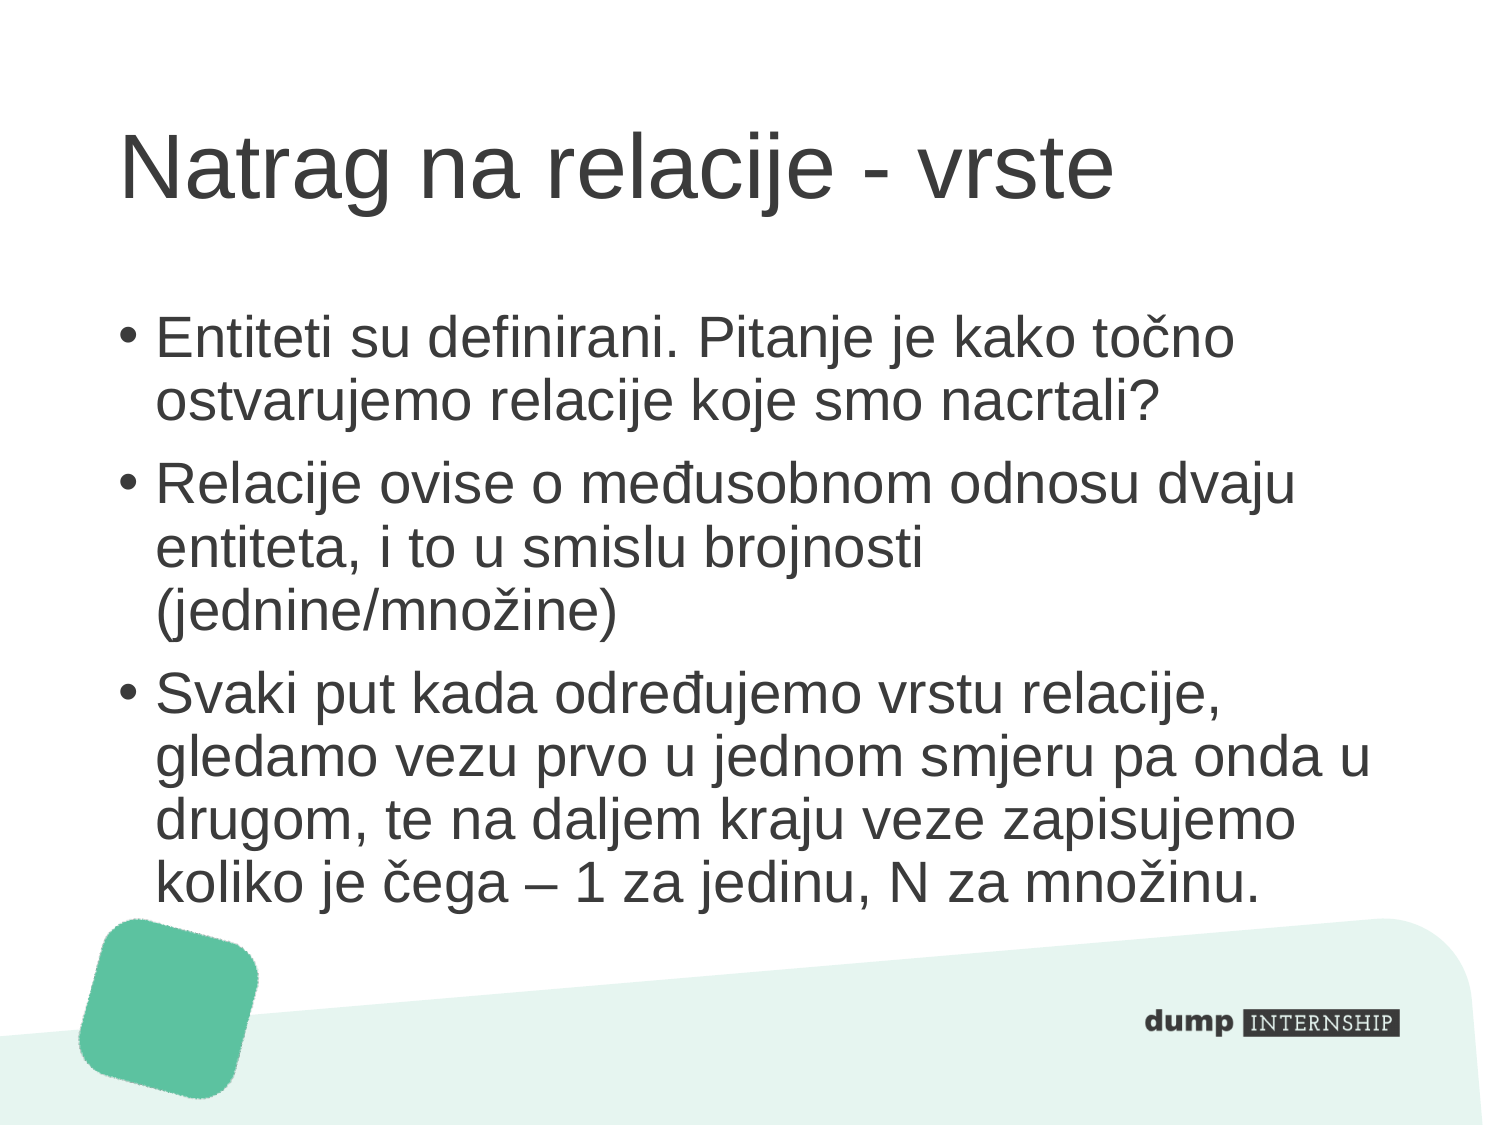

# Natrag na relacije - vrste
Entiteti su definirani. Pitanje je kako točno ostvarujemo relacije koje smo nacrtali?
Relacije ovise o međusobnom odnosu dvaju entiteta, i to u smislu brojnosti (jednine/množine)
Svaki put kada određujemo vrstu relacije, gledamo vezu prvo u jednom smjeru pa onda u drugom, te na daljem kraju veze zapisujemo koliko je čega – 1 za jedinu, N za množinu.